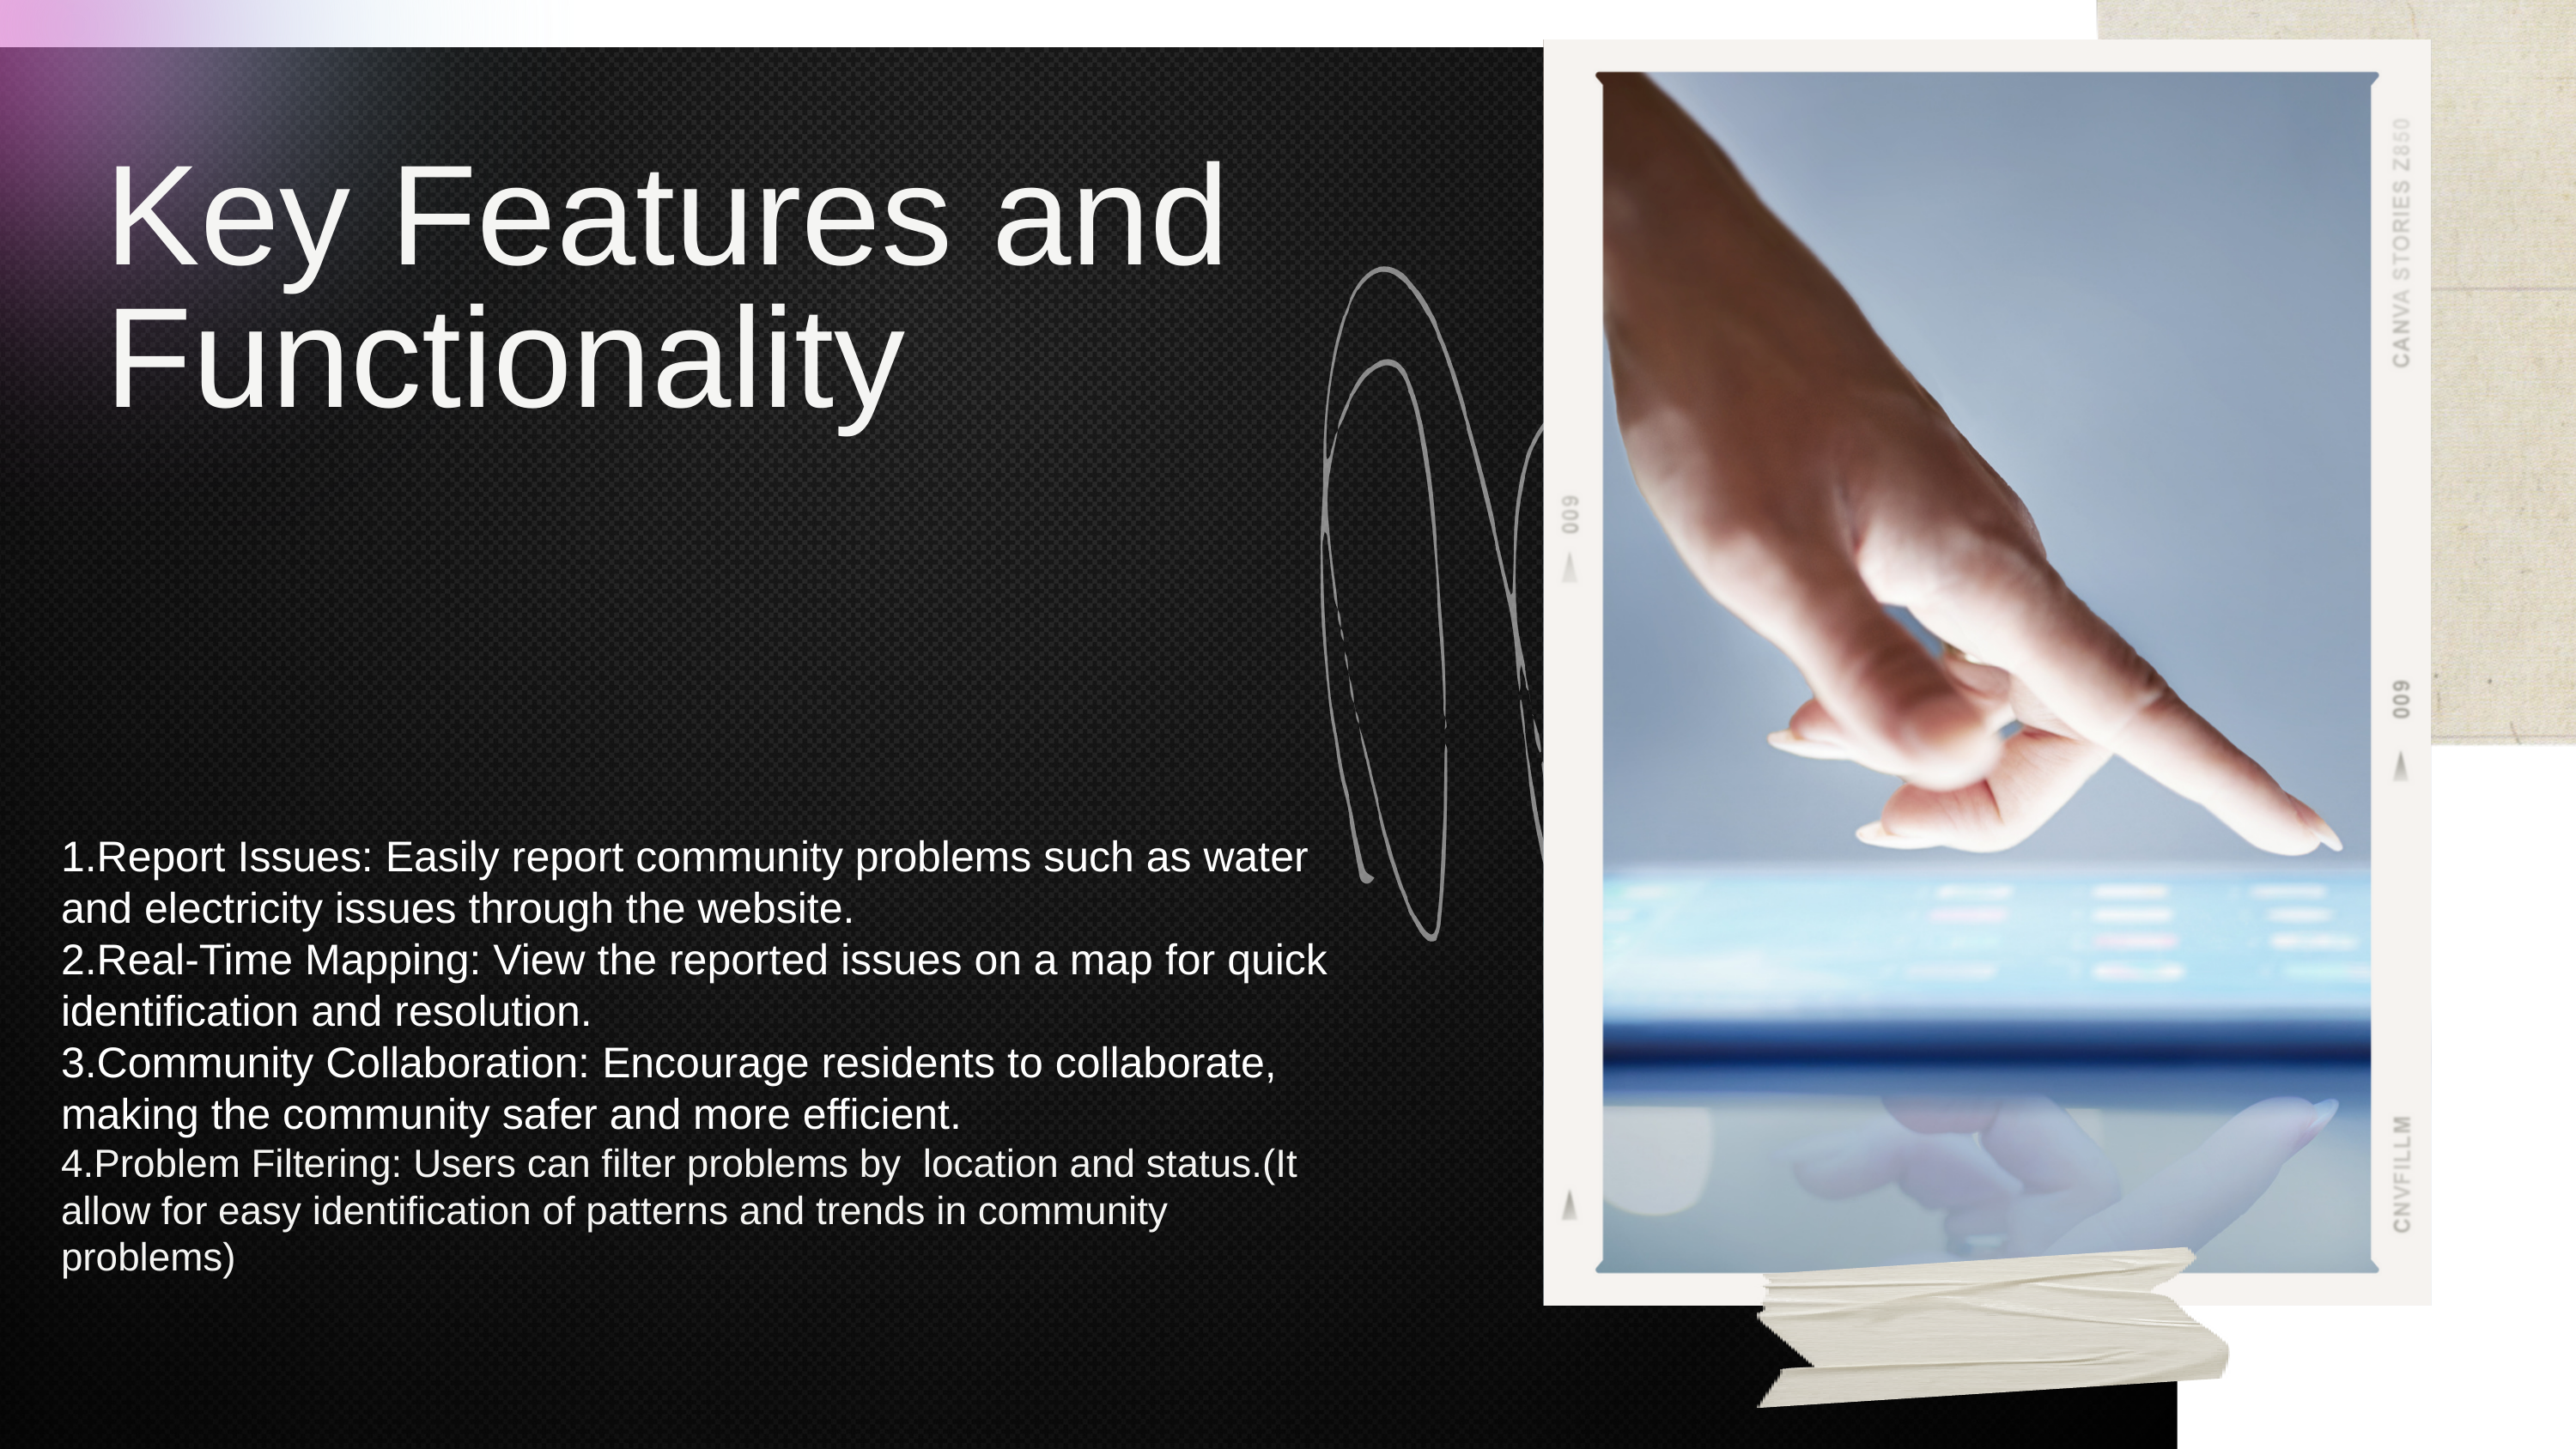

Key Features and Functionality

Report Issues: Easily report community problems such as water and electricity issues through the website.
Real-Time Mapping: View the reported issues on a map for quick identification and resolution.
Community Collaboration: Encourage residents to collaborate, making the community safer and more efficient.
4.Problem Filtering: Users can filter problems by  location and status.(It allow for easy identification of patterns and trends in community problems)